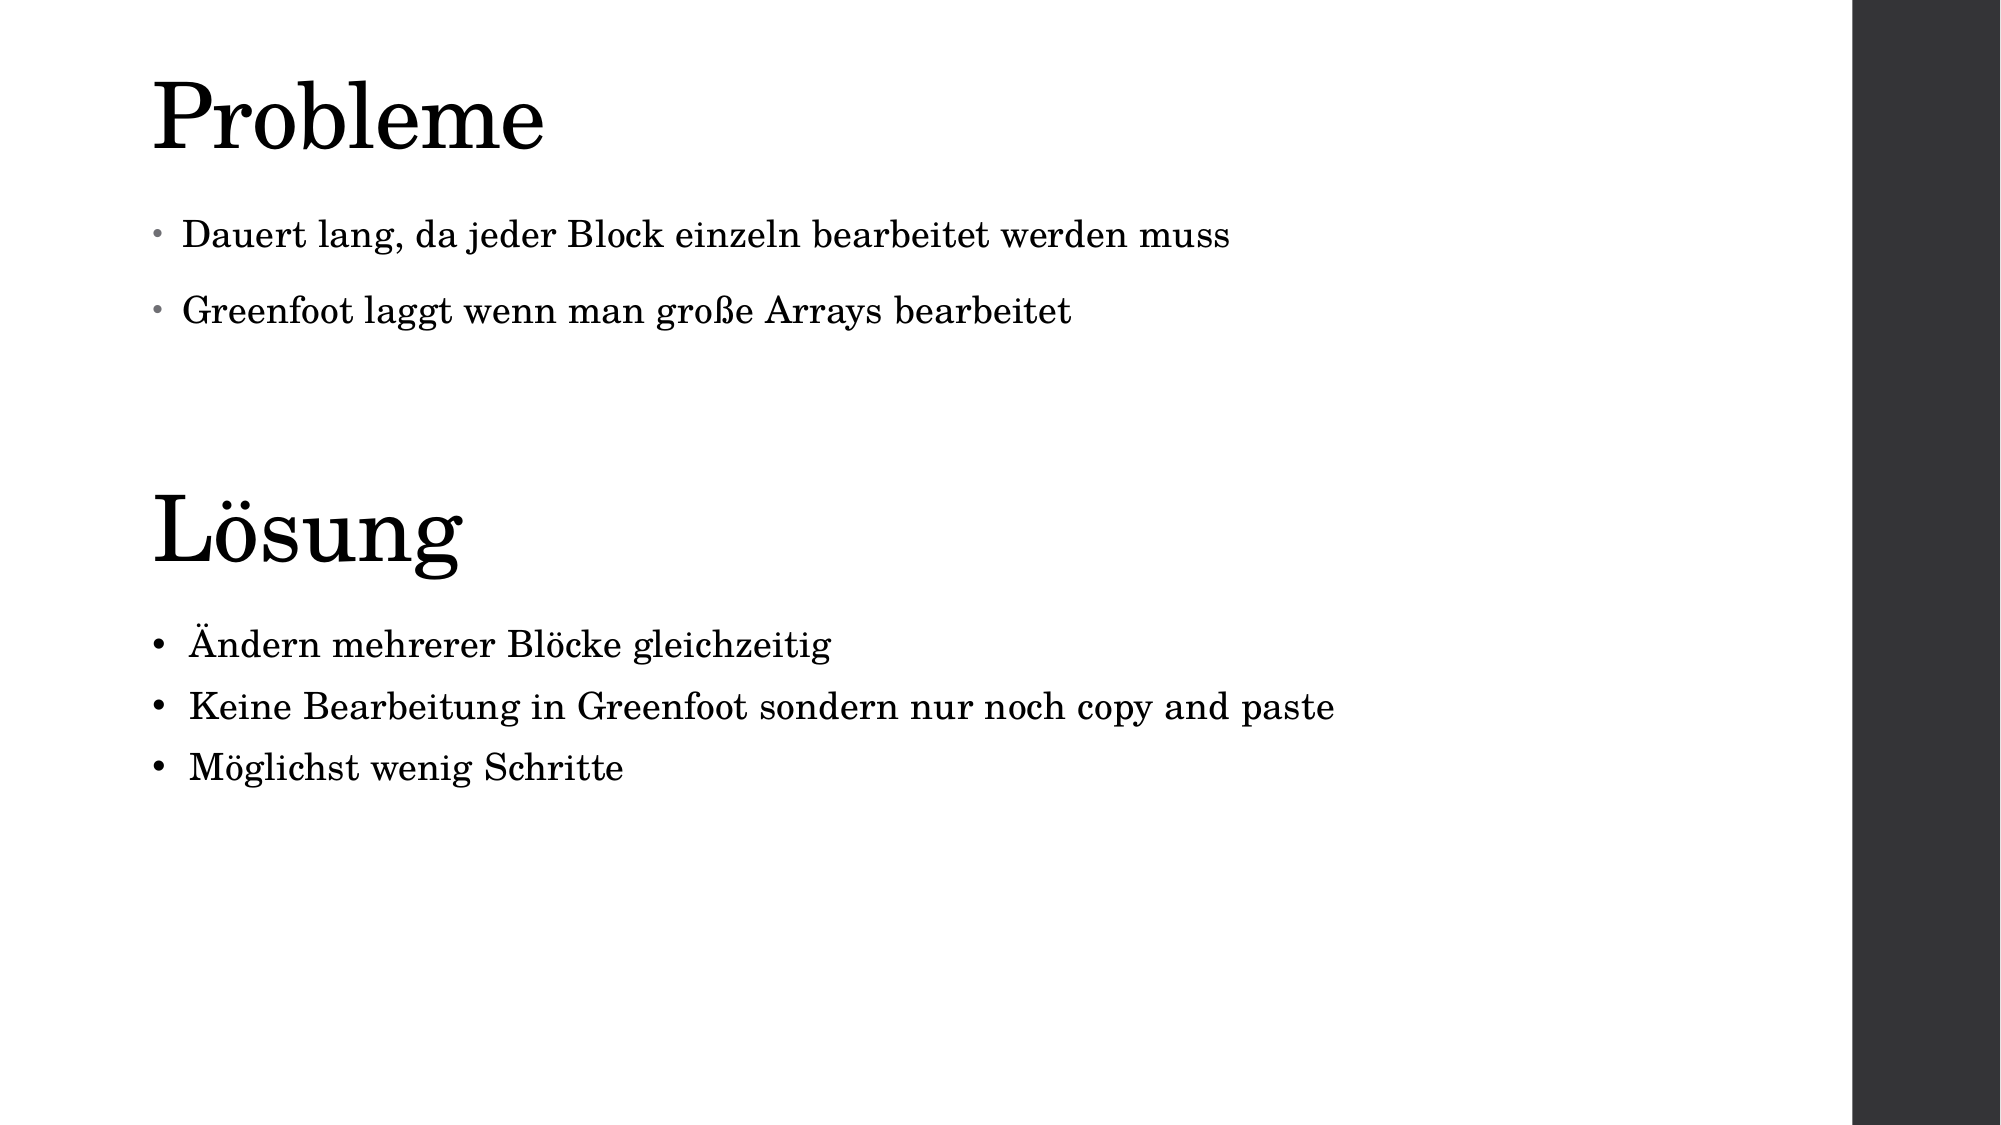

# Probleme
Dauert lang, da jeder Block einzeln bearbeitet werden muss
Greenfoot laggt wenn man große Arrays bearbeitet

Lösung
Ändern mehrerer Blöcke gleichzeitig
Keine Bearbeitung in Greenfoot sondern nur noch copy and paste
Möglichst wenig Schritte